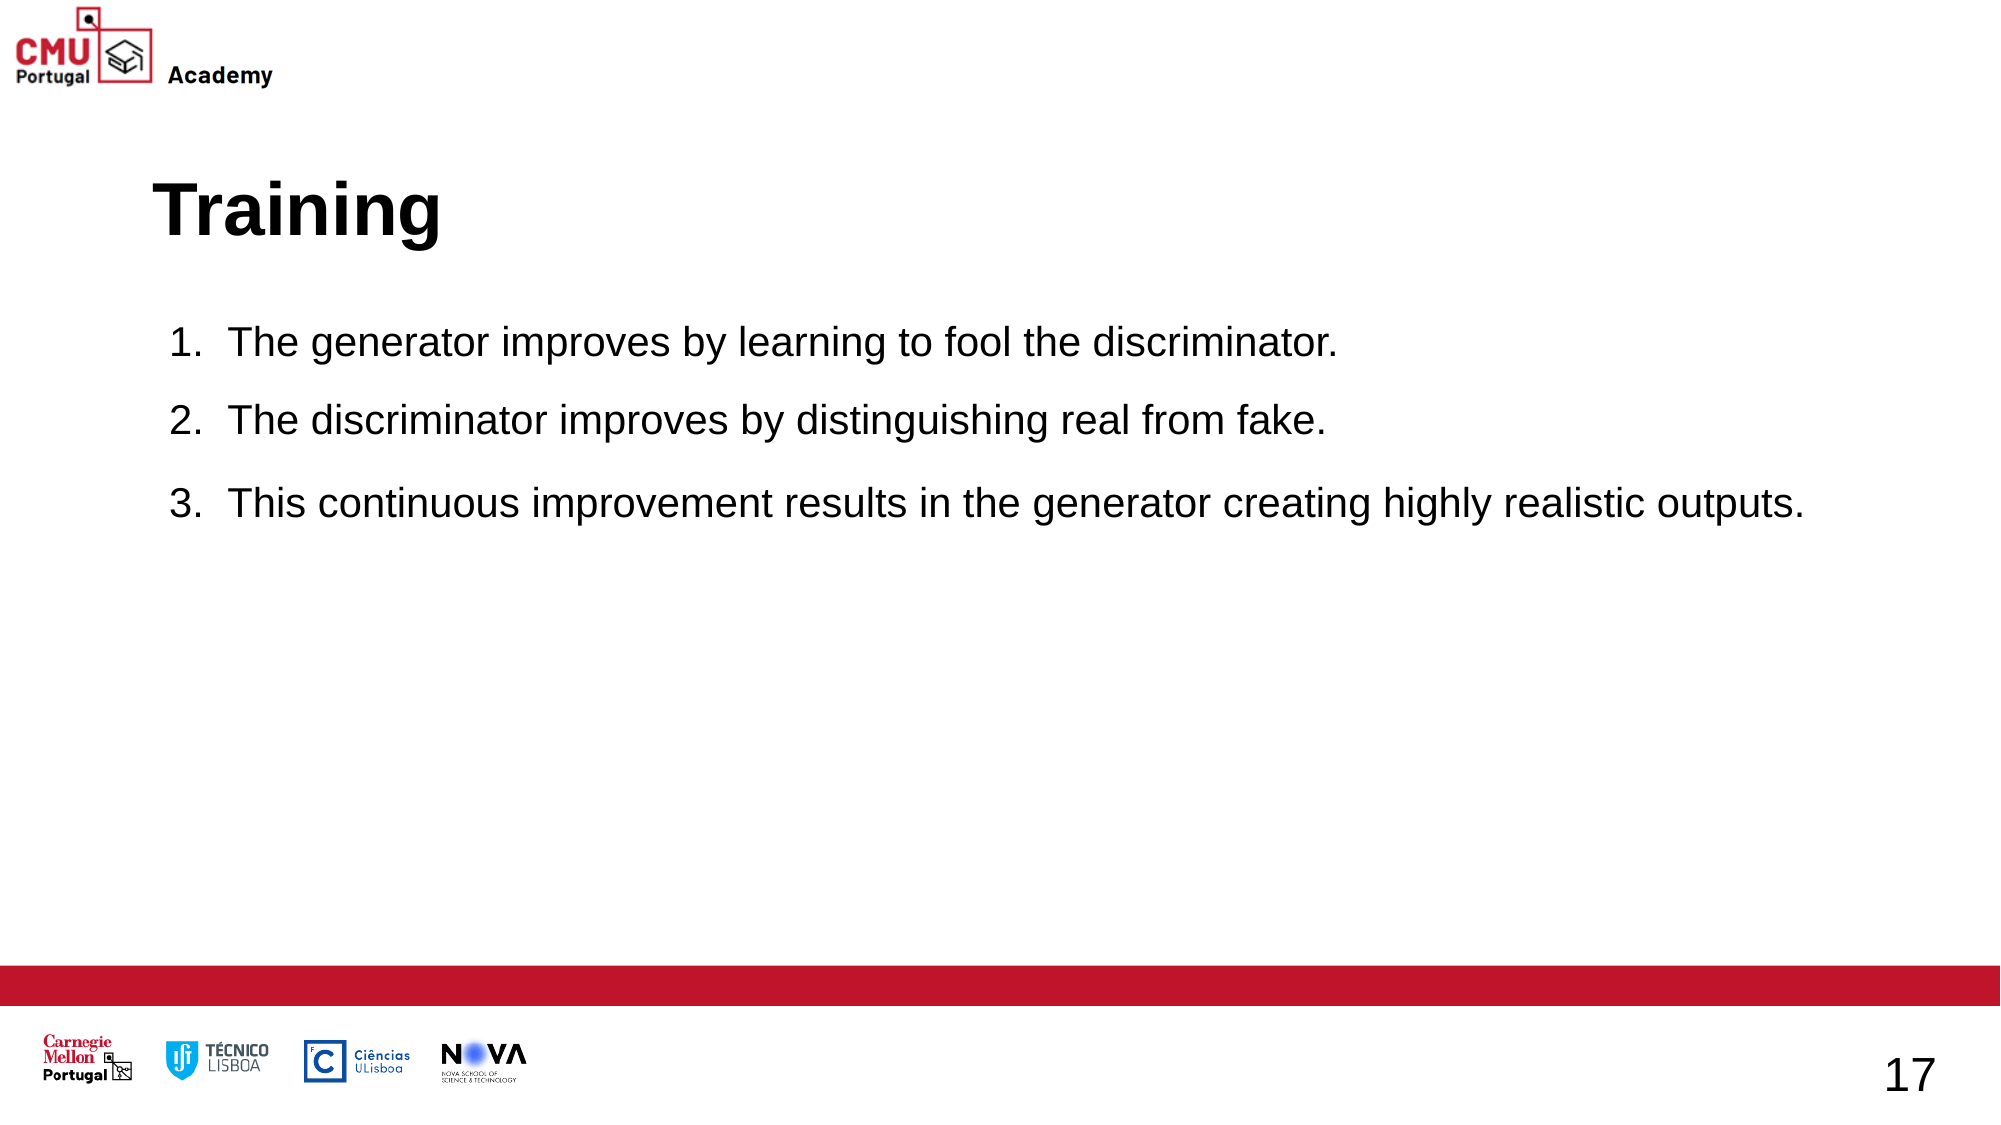

# Training
The generator improves by learning to fool the discriminator.
The discriminator improves by distinguishing real from fake.
This continuous improvement results in the generator creating highly realistic outputs.
17